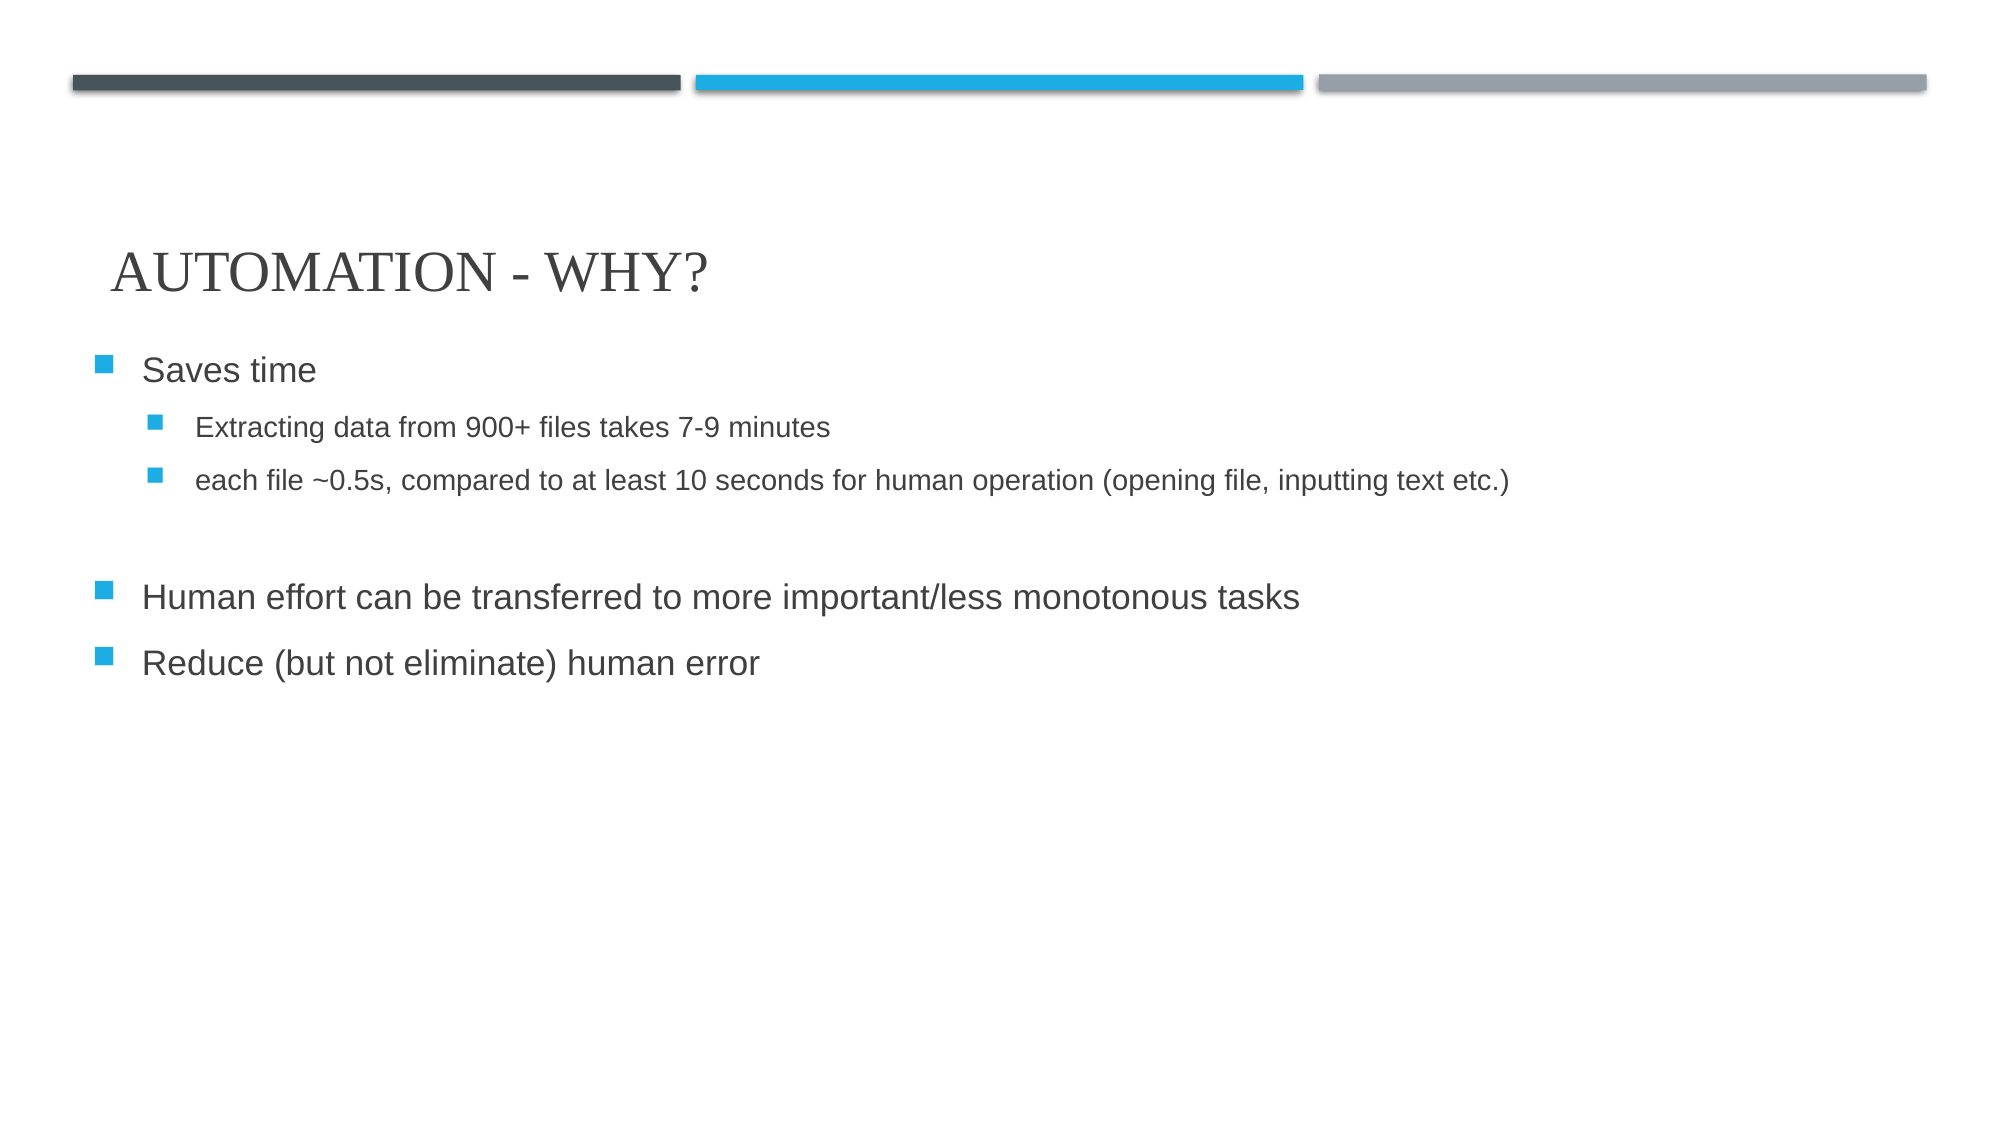

# automation - Why?
Saves time
Extracting data from 900+ files takes 7-9 minutes
each file ~0.5s, compared to at least 10 seconds for human operation (opening file, inputting text etc.)

Human effort can be transferred to more important/less monotonous tasks
Reduce (but not eliminate) human error